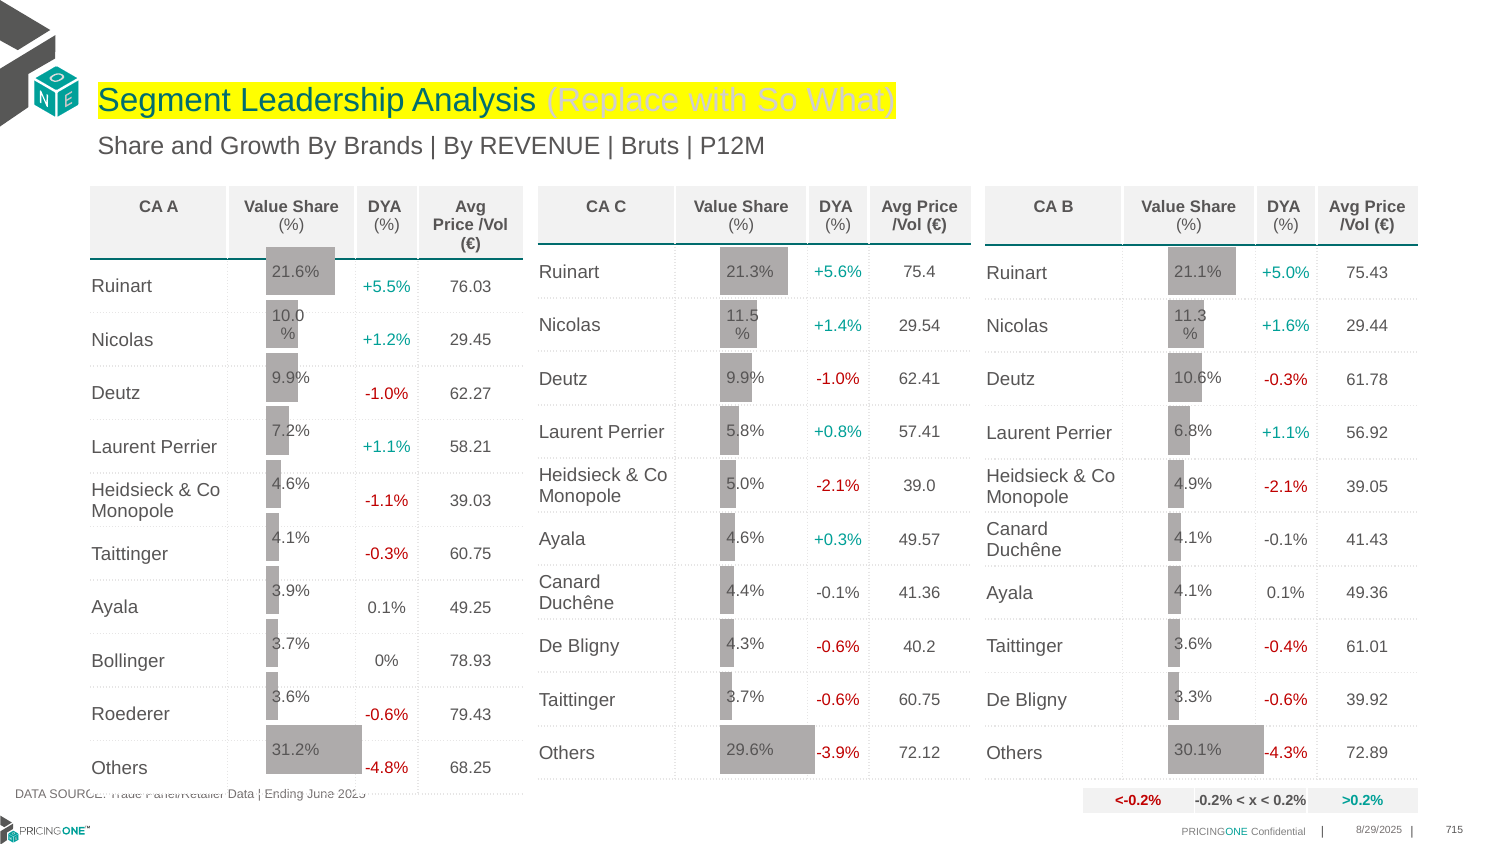

# Segment Leadership Analysis (Replace with So What)
Share and Growth By Brands | By REVENUE | Bruts | P12M
| CA C | Value Share (%) | DYA (%) | Avg Price /Vol (€) |
| --- | --- | --- | --- |
| Ruinart |  | +5.6% | 75.4 |
| Nicolas |  | +1.4% | 29.54 |
| Deutz |  | -1.0% | 62.41 |
| Laurent Perrier |  | +0.8% | 57.41 |
| Heidsieck & Co Monopole |  | -2.1% | 39.0 |
| Ayala |  | +0.3% | 49.57 |
| Canard Duchêne |  | -0.1% | 41.36 |
| De Bligny |  | -0.6% | 40.2 |
| Taittinger |  | -0.6% | 60.75 |
| Others |  | -3.9% | 72.12 |
| CA A | Value Share (%) | DYA (%) | Avg Price /Vol (€) |
| --- | --- | --- | --- |
| Ruinart |  | +5.5% | 76.03 |
| Nicolas |  | +1.2% | 29.45 |
| Deutz |  | -1.0% | 62.27 |
| Laurent Perrier |  | +1.1% | 58.21 |
| Heidsieck & Co Monopole |  | -1.1% | 39.03 |
| Taittinger |  | -0.3% | 60.75 |
| Ayala |  | 0.1% | 49.25 |
| Bollinger |  | 0% | 78.93 |
| Roederer |  | -0.6% | 79.43 |
| Others |  | -4.8% | 68.25 |
| CA B | Value Share (%) | DYA (%) | Avg Price /Vol (€) |
| --- | --- | --- | --- |
| Ruinart |  | +5.0% | 75.43 |
| Nicolas |  | +1.6% | 29.44 |
| Deutz |  | -0.3% | 61.78 |
| Laurent Perrier |  | +1.1% | 56.92 |
| Heidsieck & Co Monopole |  | -2.1% | 39.05 |
| Canard Duchêne |  | -0.1% | 41.43 |
| Ayala |  | 0.1% | 49.36 |
| Taittinger |  | -0.4% | 61.01 |
| De Bligny |  | -0.6% | 39.92 |
| Others |  | -4.3% | 72.89 |

### Chart

| Category | Bruts | CA A |
|---|---|
| None | 0.21644149365766396 |

### Chart

| Category | Bruts | CA C |
|---|---|
| None | 0.2126809597450528 |

### Chart

| Category | Bruts | CA B |
|---|---|
| None | 0.21116749634533524 |
DATA SOURCE: Trade Panel/Retailer Data | Ending June 2025
| <-0.2% | -0.2% < x < 0.2% | >0.2% |
| --- | --- | --- |

8/29/2025
715